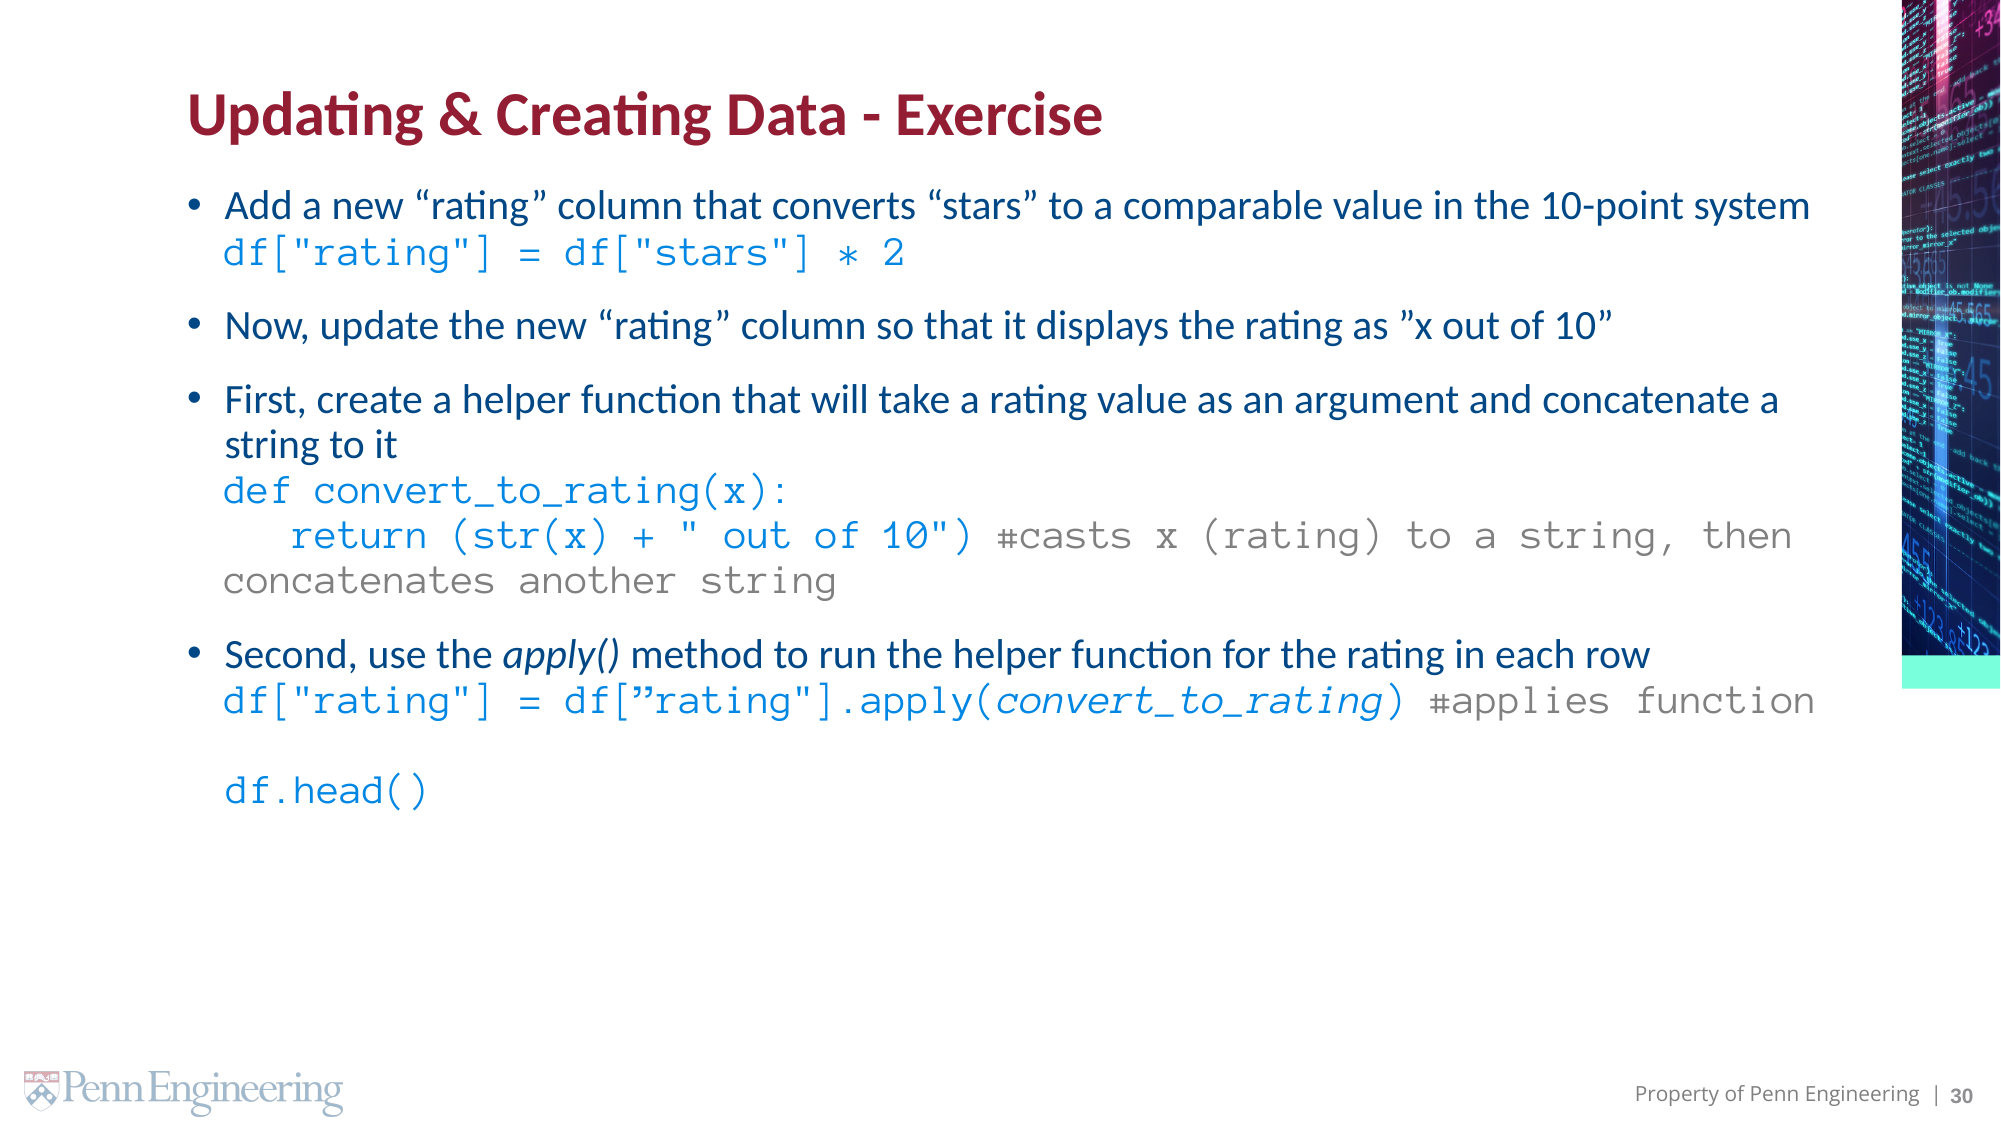

# Updating & Creating Data - Exercise
Add a new “rating” column that converts “stars” to a comparable value in the 10-point system
df["rating"] = df["stars"] * 2
Now, update the new “rating” column so that it displays the rating as ”x out of 10”
First, create a helper function that will take a rating value as an argument and concatenate a string to it
def convert_to_rating(x):
   return (str(x) + " out of 10") #casts x (rating) to a string, then concatenates another string
Second, use the apply() method to run the helper function for the rating in each row
df["rating"] = df[”rating"].apply(convert_to_rating) #applies function
df.head()
30